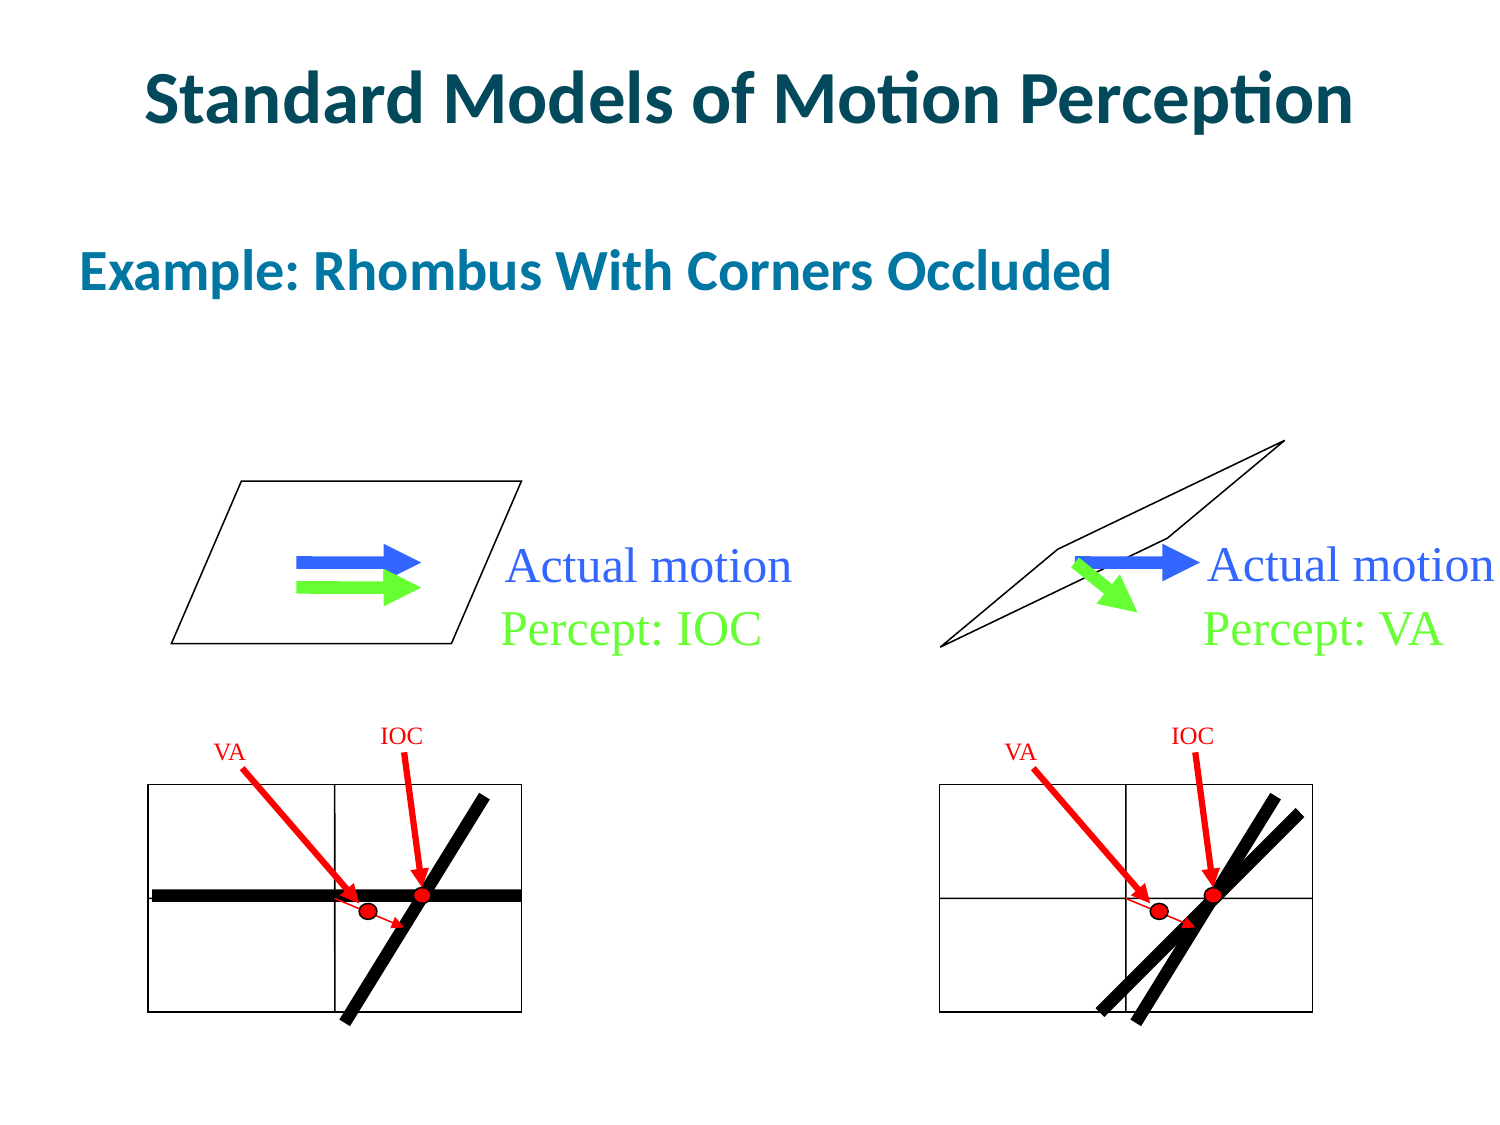

# Standard Models of Motion Perception
Example: Rhombus With Corners Occluded

Actual motion
Actual motion

Percept: IOC
Percept: VA
IOC
IOC
VA
VA

Vertical velocity (deg/s)
Vertical velocity (deg/s)

Horizontal velocity (deg/s)
Horizontal velocity (deg/s)